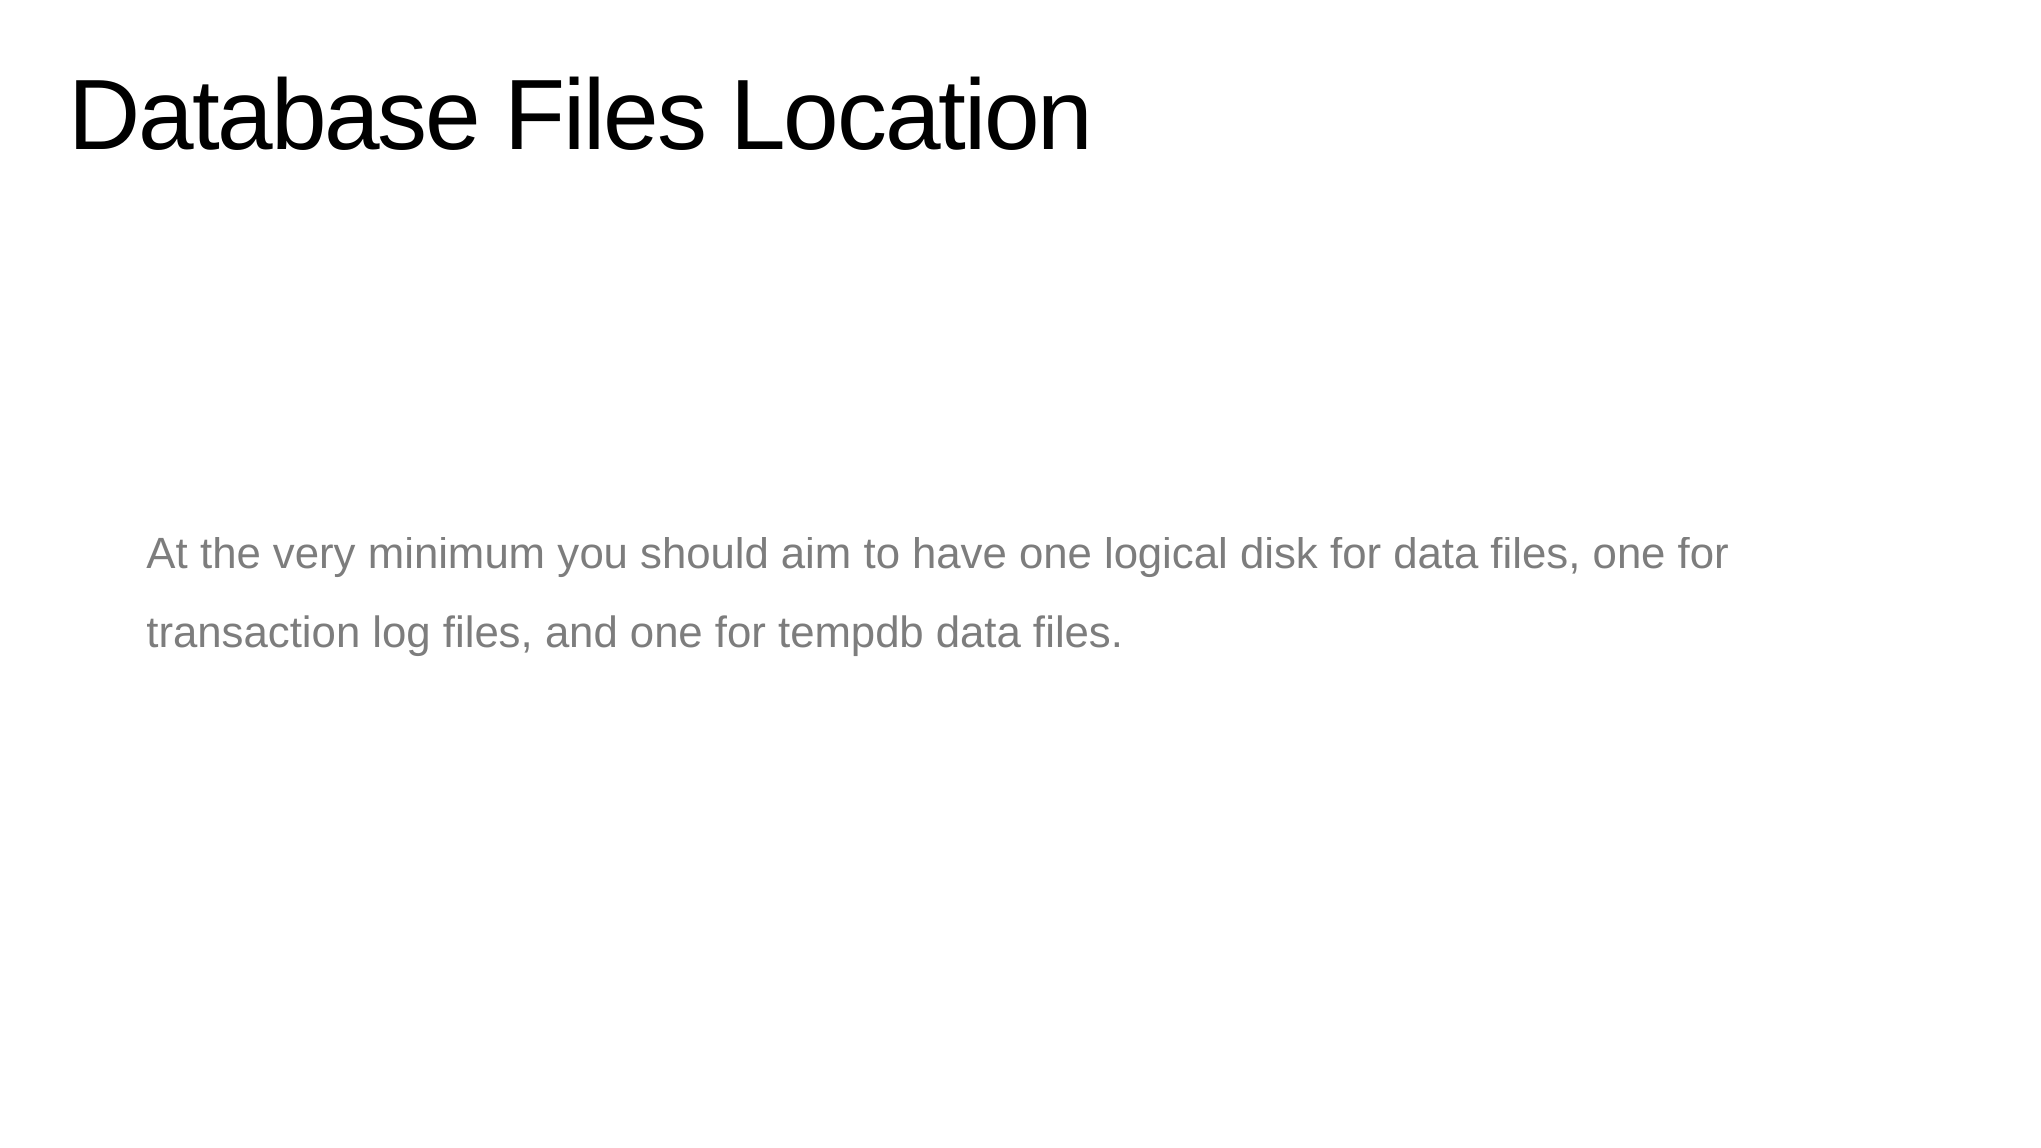

# Database Files Location
At the very minimum you should aim to have one logical disk for data files, one for transaction log files, and one for tempdb data files.